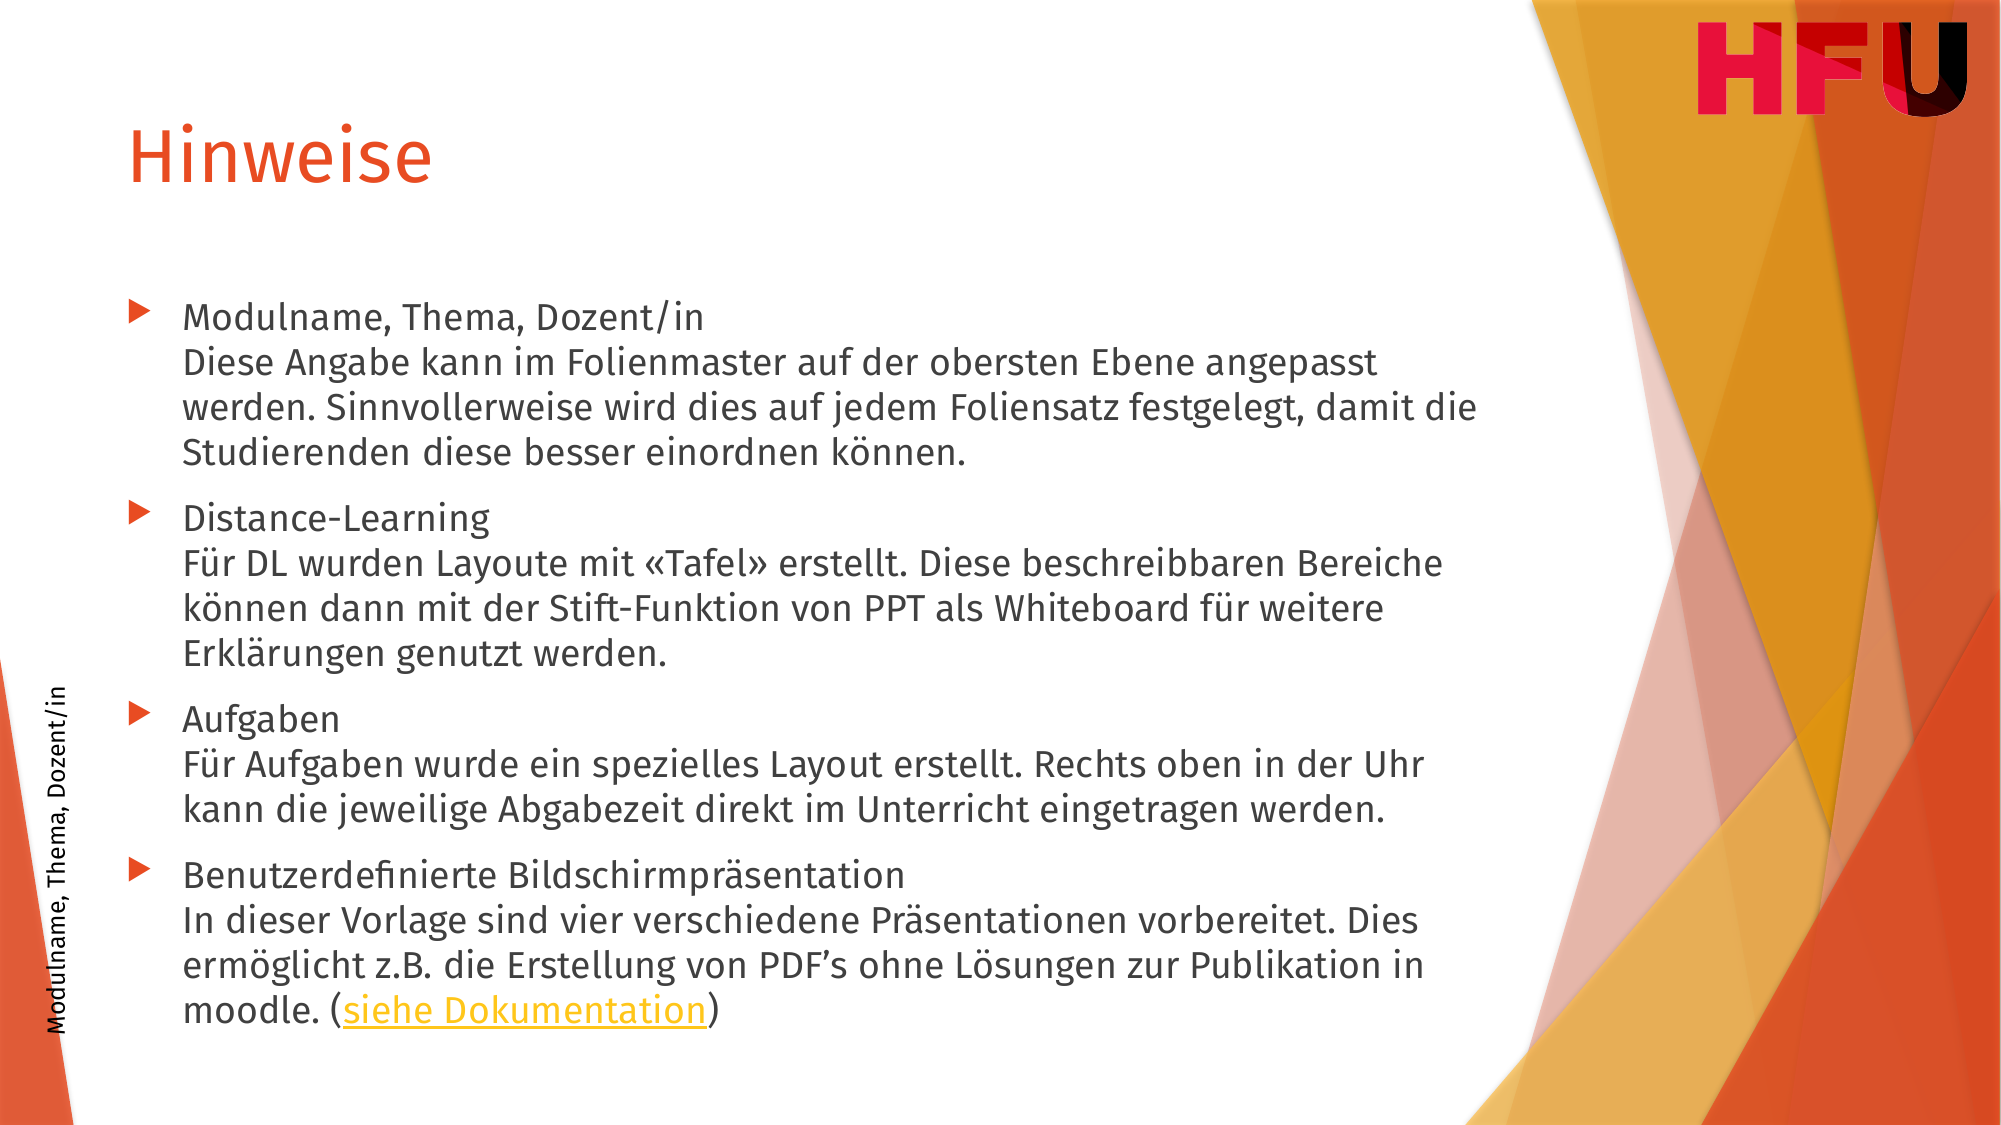

# Hinweise

Modulname, Thema, Dozent/in
Diese Angabe kann im Folienmaster auf der obersten Ebene angepasst werden. Sinnvollerweise wird dies auf jedem Foliensatz festgelegt, damit die Studierenden diese besser einordnen können.
Distance-Learning
Für DL wurden Layoute mit «Tafel» erstellt. Diese beschreibbaren Bereiche können dann mit der Stift-Funktion von PPT als Whiteboard für weitere Erklärungen genutzt werden.
Aufgaben
Für Aufgaben wurde ein spezielles Layout erstellt. Rechts oben in der Uhr kann die jeweilige Abgabezeit direkt im Unterricht eingetragen werden.
Benutzerdefinierte Bildschirmpräsentation
In dieser Vorlage sind vier verschiedene Präsentationen vorbereitet. Dies ermöglicht z.B. die Erstellung von PDF’s ohne Lösungen zur Publikation in moodle. (siehe Dokumentation)